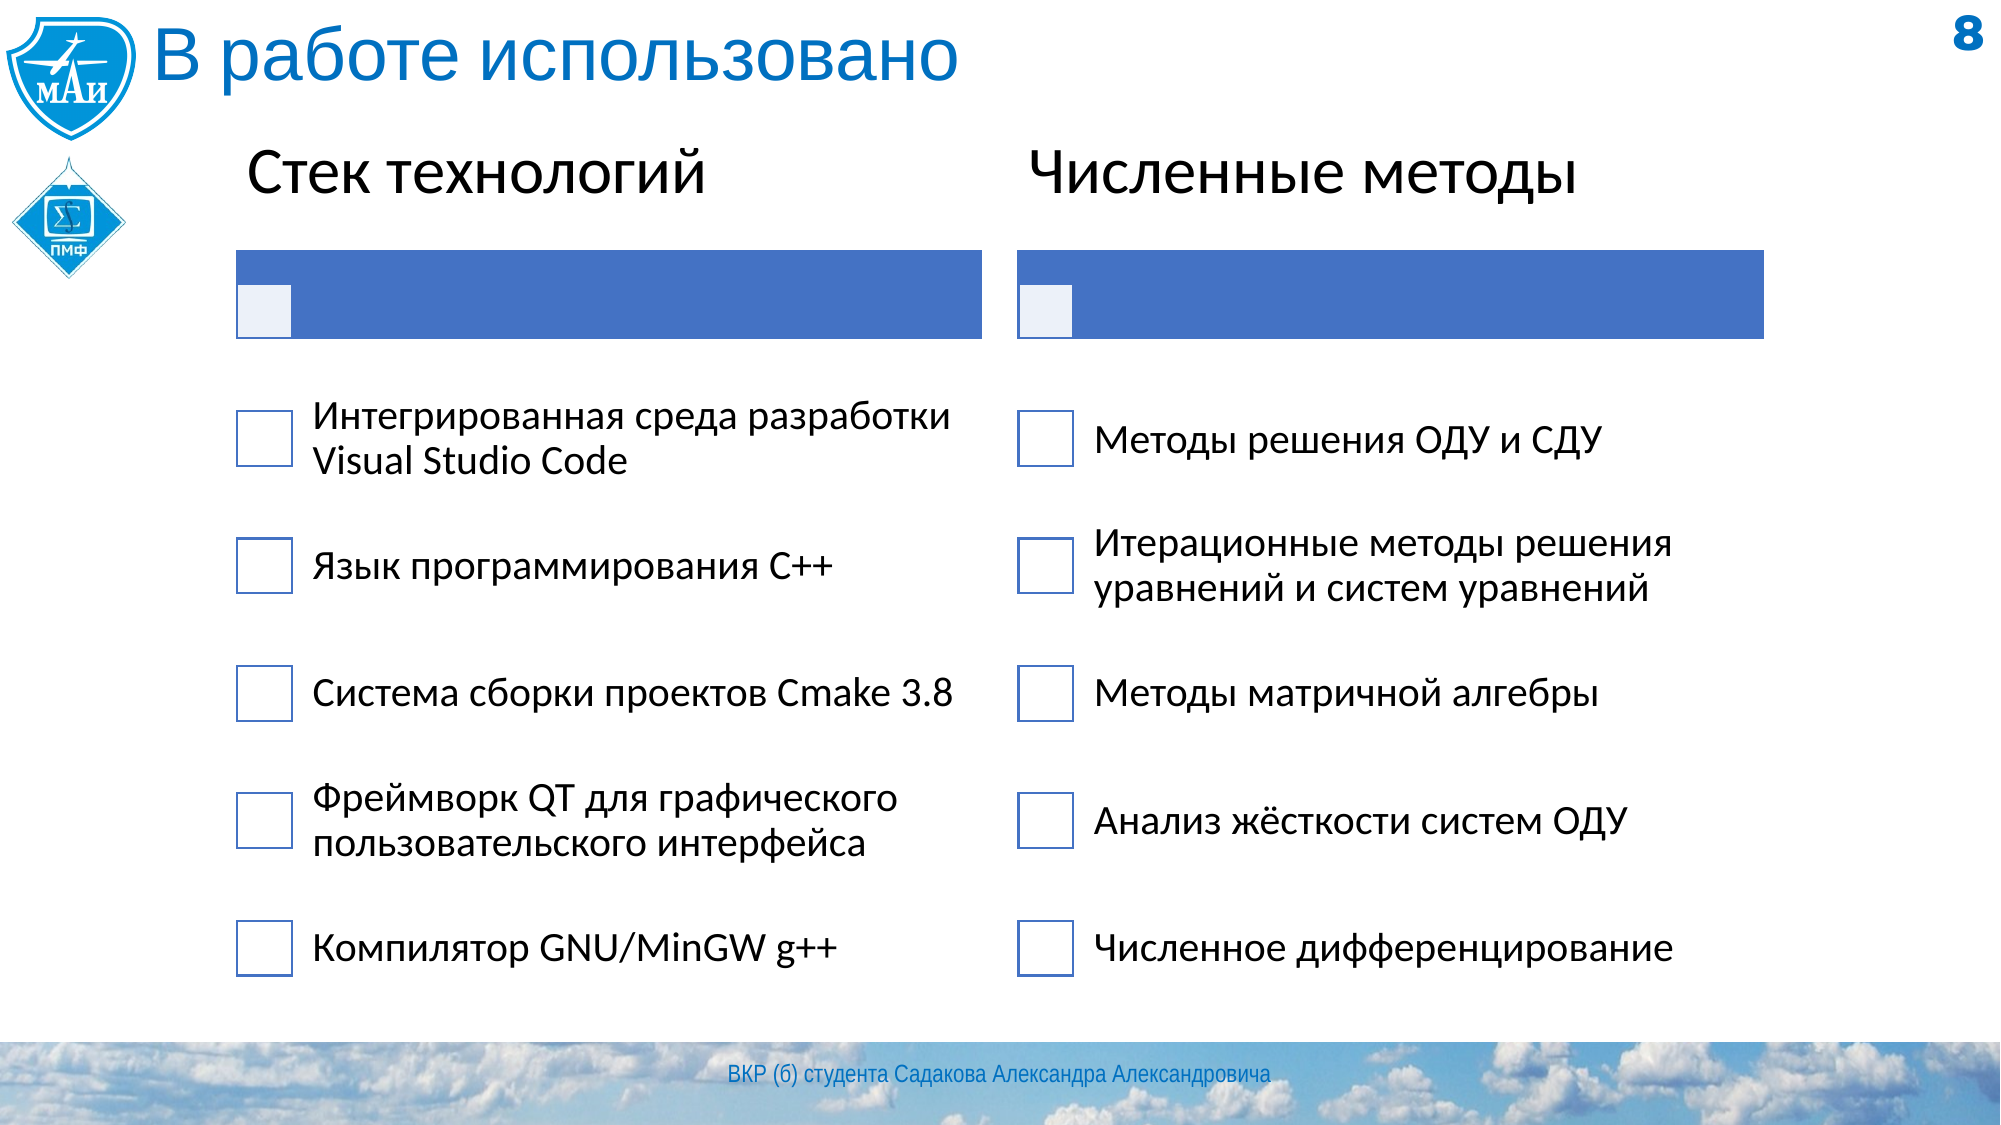

# В работе использовано
8
Стек технологий
Интегрированная среда разработки Visual Studio Code
Язык программирования C++
Система сборки проектов Cmake 3.8
Фреймворк QT для графического пользовательского интерфейса
Компилятор GNU/MinGW g++
Численные методы
Методы решения ОДУ и СДУ

Итерационные методы решения уравнений и систем уравнений
Методы матричной алгебры
Анализ жёсткости систем ОДУ
Численное дифференцирование
ВКР (б) студента Садакова Александра Александровича